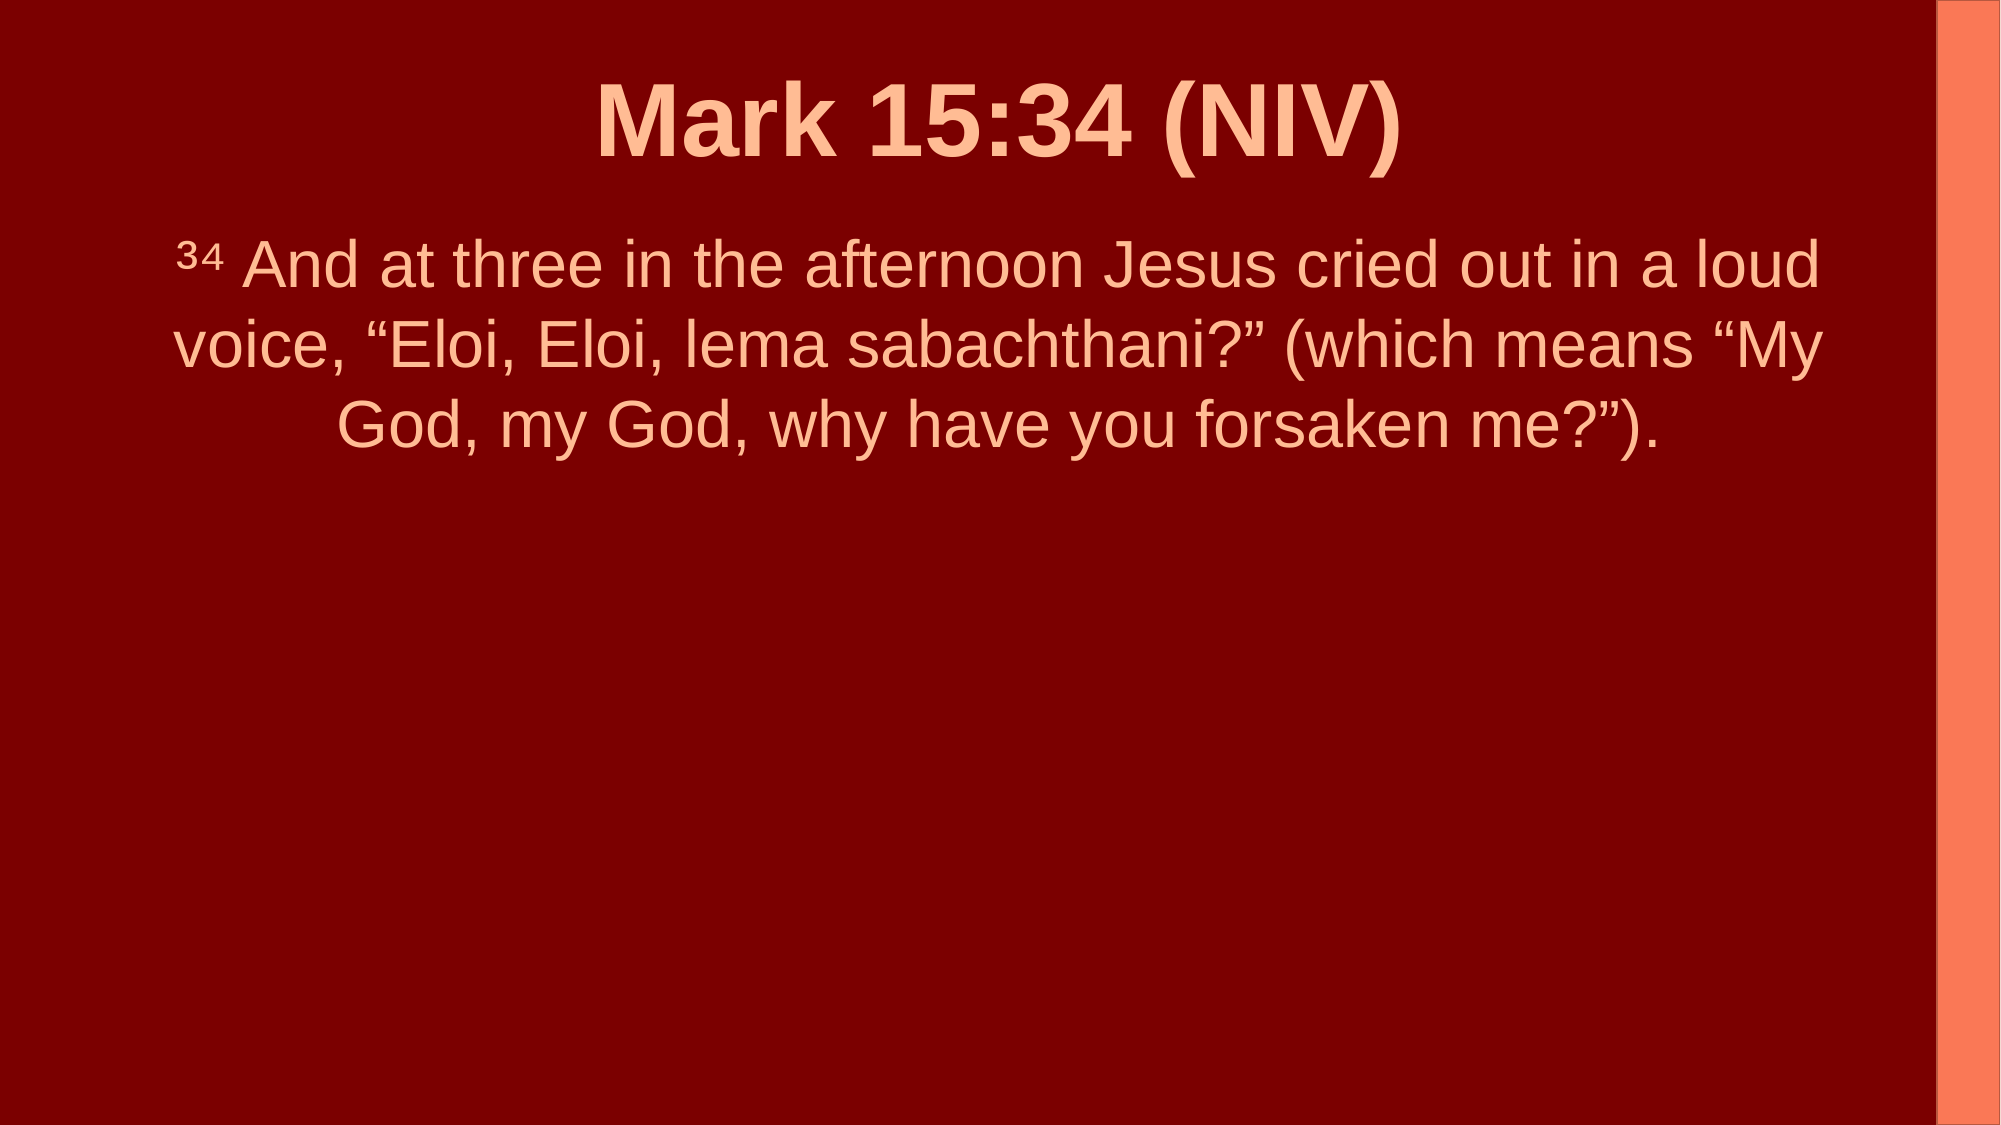

Mark 15:34 (NIV)
³⁴ And at three in the afternoon Jesus cried out in a loud voice, “Eloi, Eloi, lema sabachthani?” (which means “My God, my God, why have you forsaken me?”).